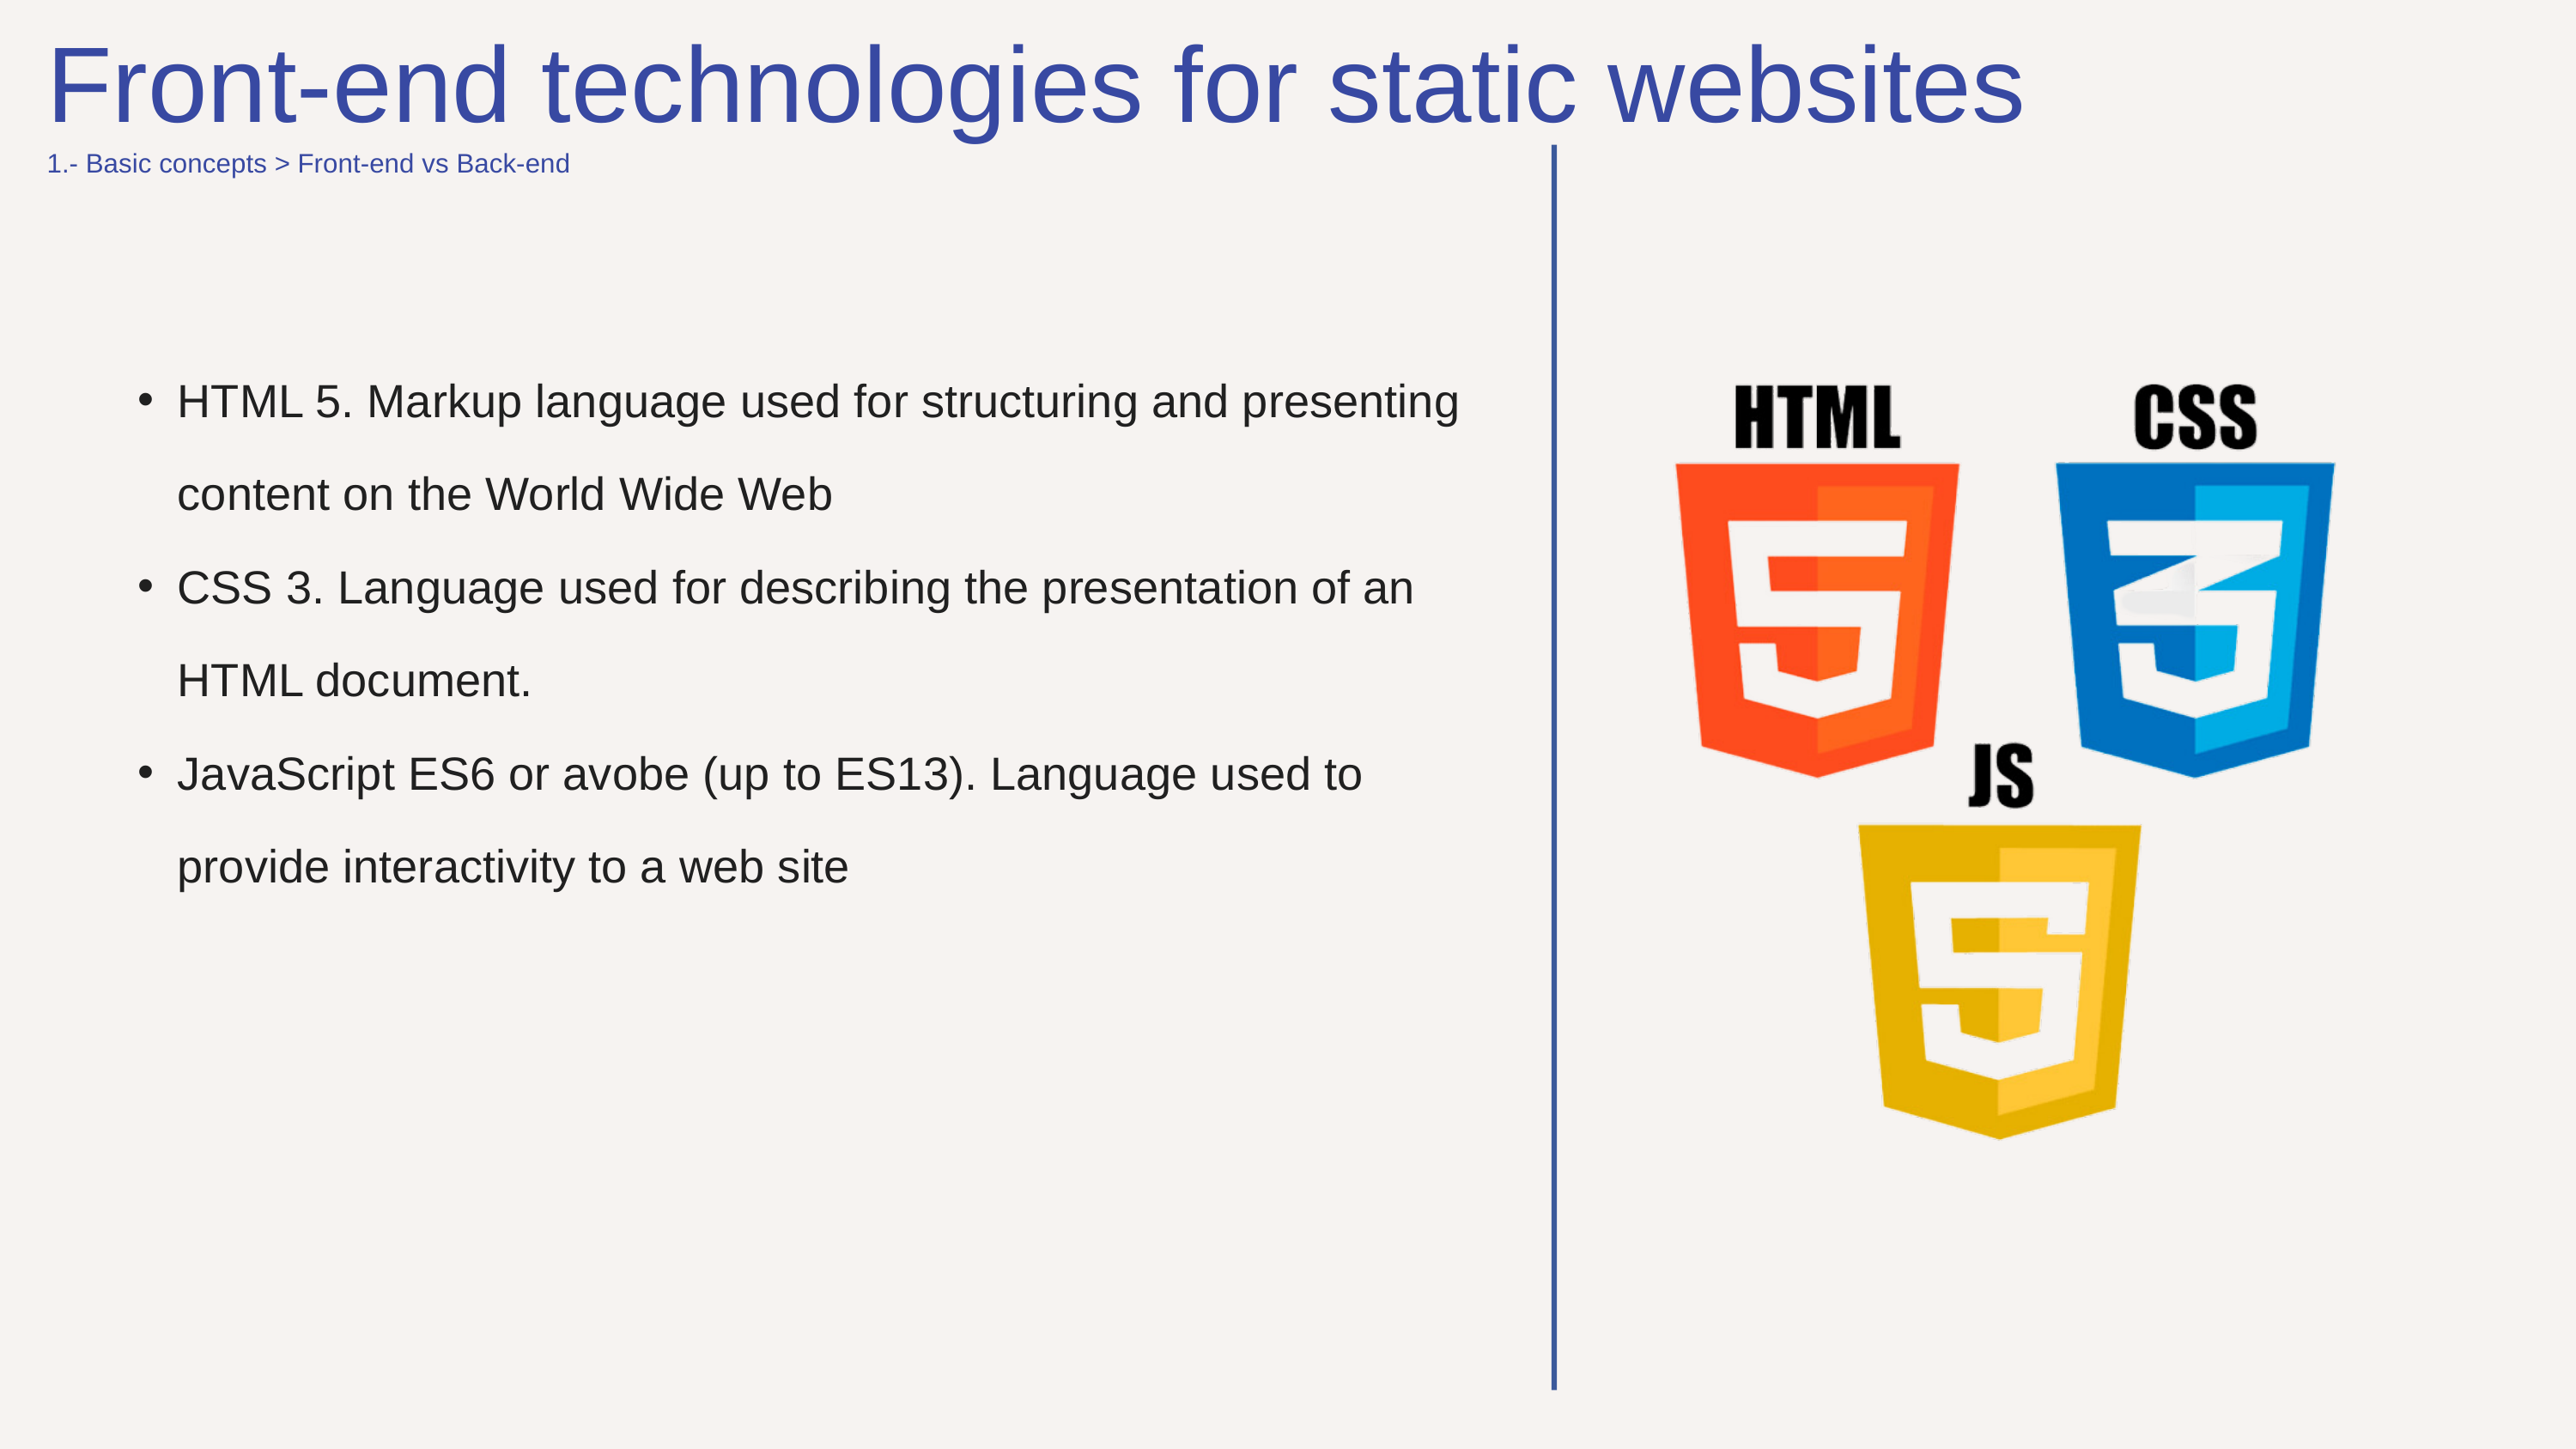

Front-end technologies for static websites

1.- Basic concepts > Front-end vs Back-end

HTML 5. Markup language used for structuring and presenting content on the World Wide Web
CSS 3. Language used for describing the presentation of an HTML document.
JavaScript ES6 or avobe (up to ES13). Language used to provide interactivity to a web site